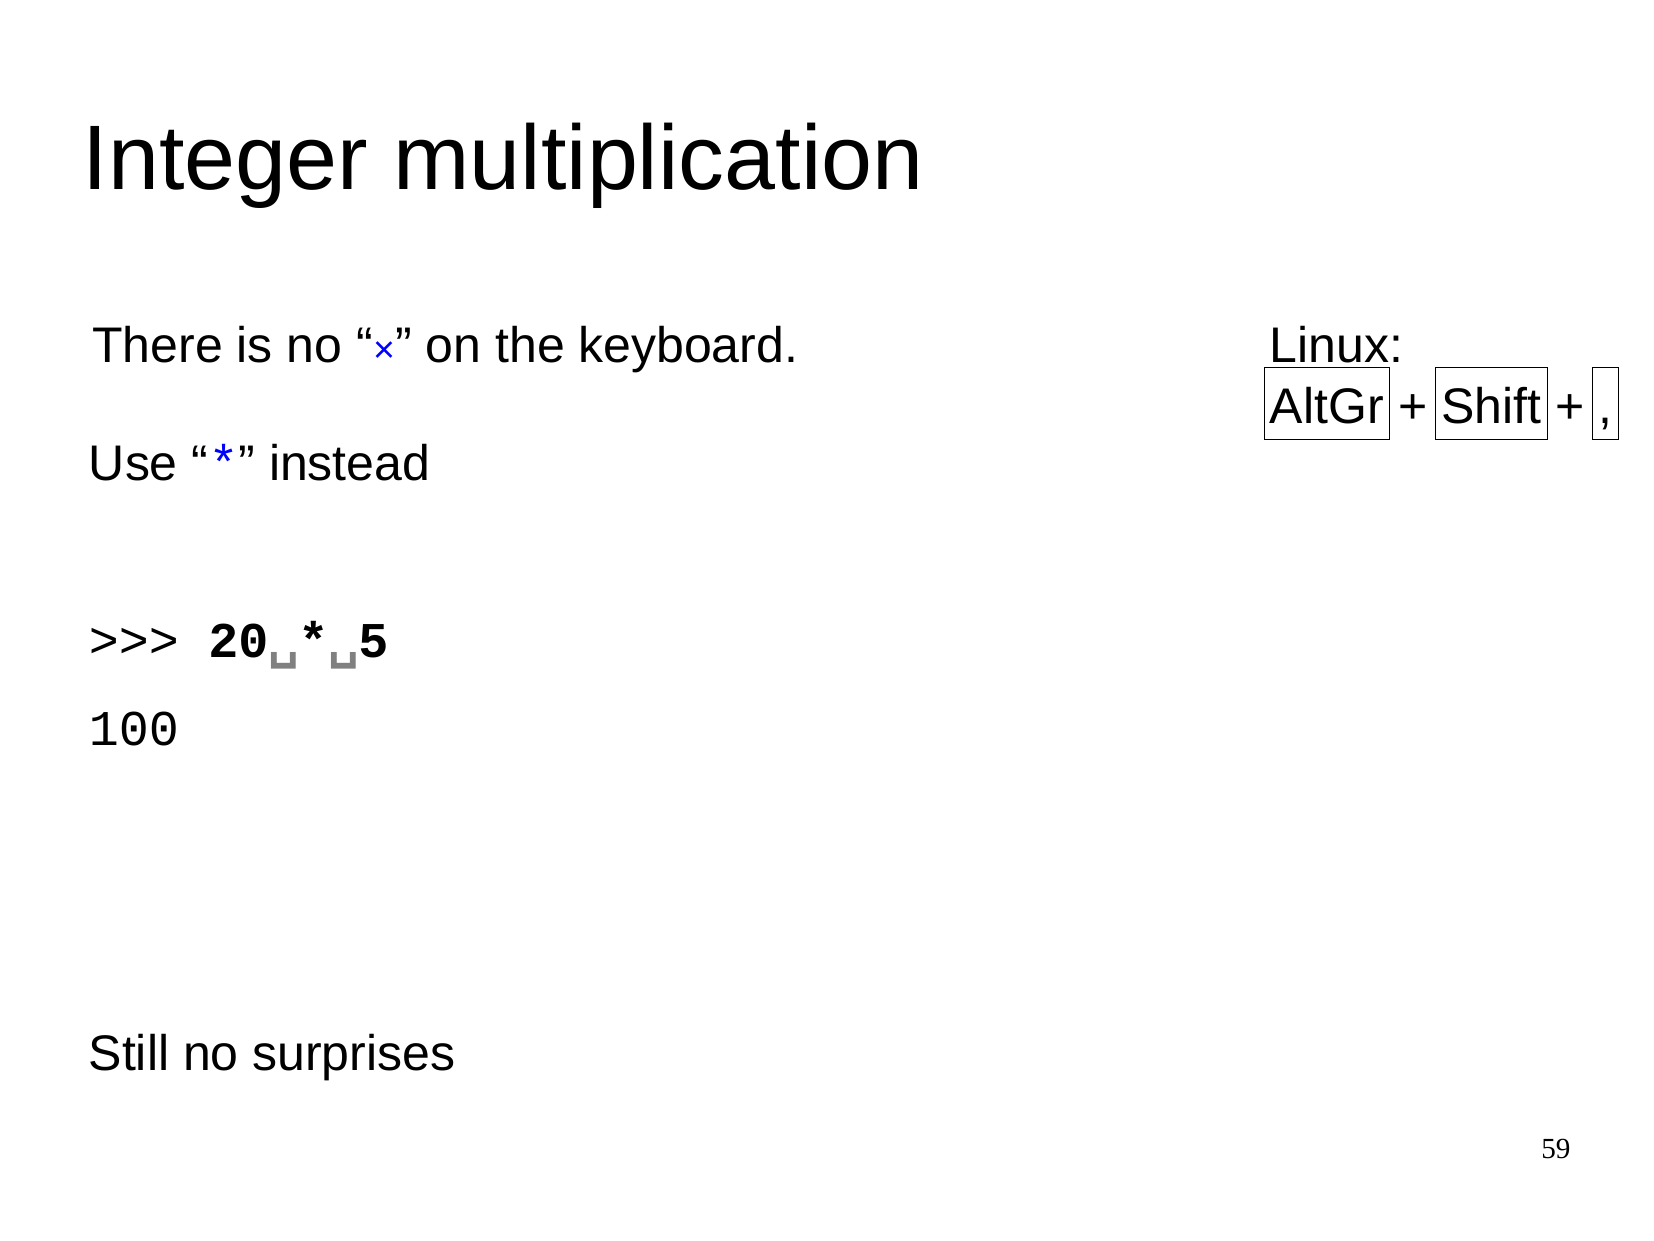

Integer multiplication
There is no “×” on the keyboard.
Linux:
AltGr
+
Shift
+
,
Use “*” instead
>>>
20␣*␣5
100
Still no surprises
59